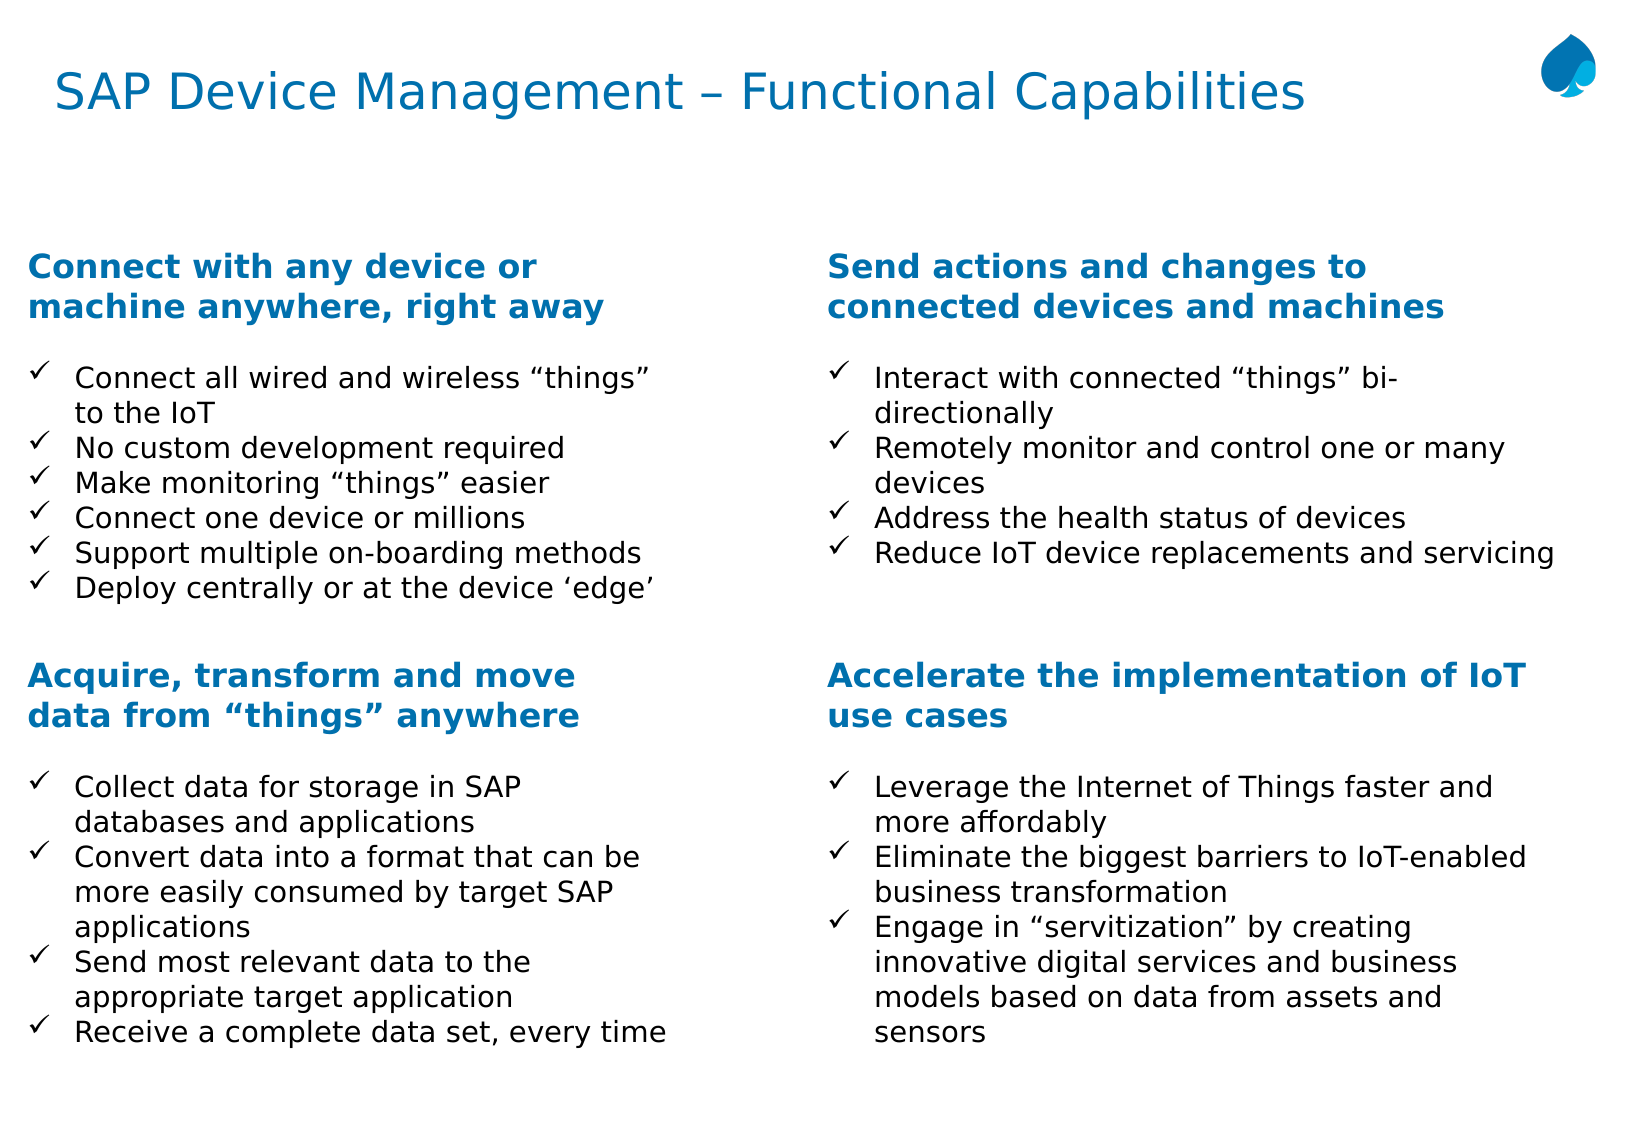

# SAP Device Management – Functional Capabilities
Connect with any device or machine anywhere, right away

Connect all wired and wireless “things” to the IoT
No custom development required
Make monitoring “things” easier
Connect one device or millions
Support multiple on-boarding methods
Deploy centrally or at the device ‘edge’
Send actions and changes to connected devices and machines

Interact with connected “things” bi-directionally
Remotely monitor and control one or many devices
Address the health status of devices
Reduce IoT device replacements and servicing
Acquire, transform and move data from “things” anywhere

Collect data for storage in SAP databases and applications
Convert data into a format that can be more easily consumed by target SAP applications
Send most relevant data to the appropriate target application
Receive a complete data set, every time
Accelerate the implementation of IoT use cases

Leverage the Internet of Things faster and more affordably
Eliminate the biggest barriers to IoT-enabled business transformation
Engage in “servitization” by creating innovative digital services and business models based on data from assets and sensors